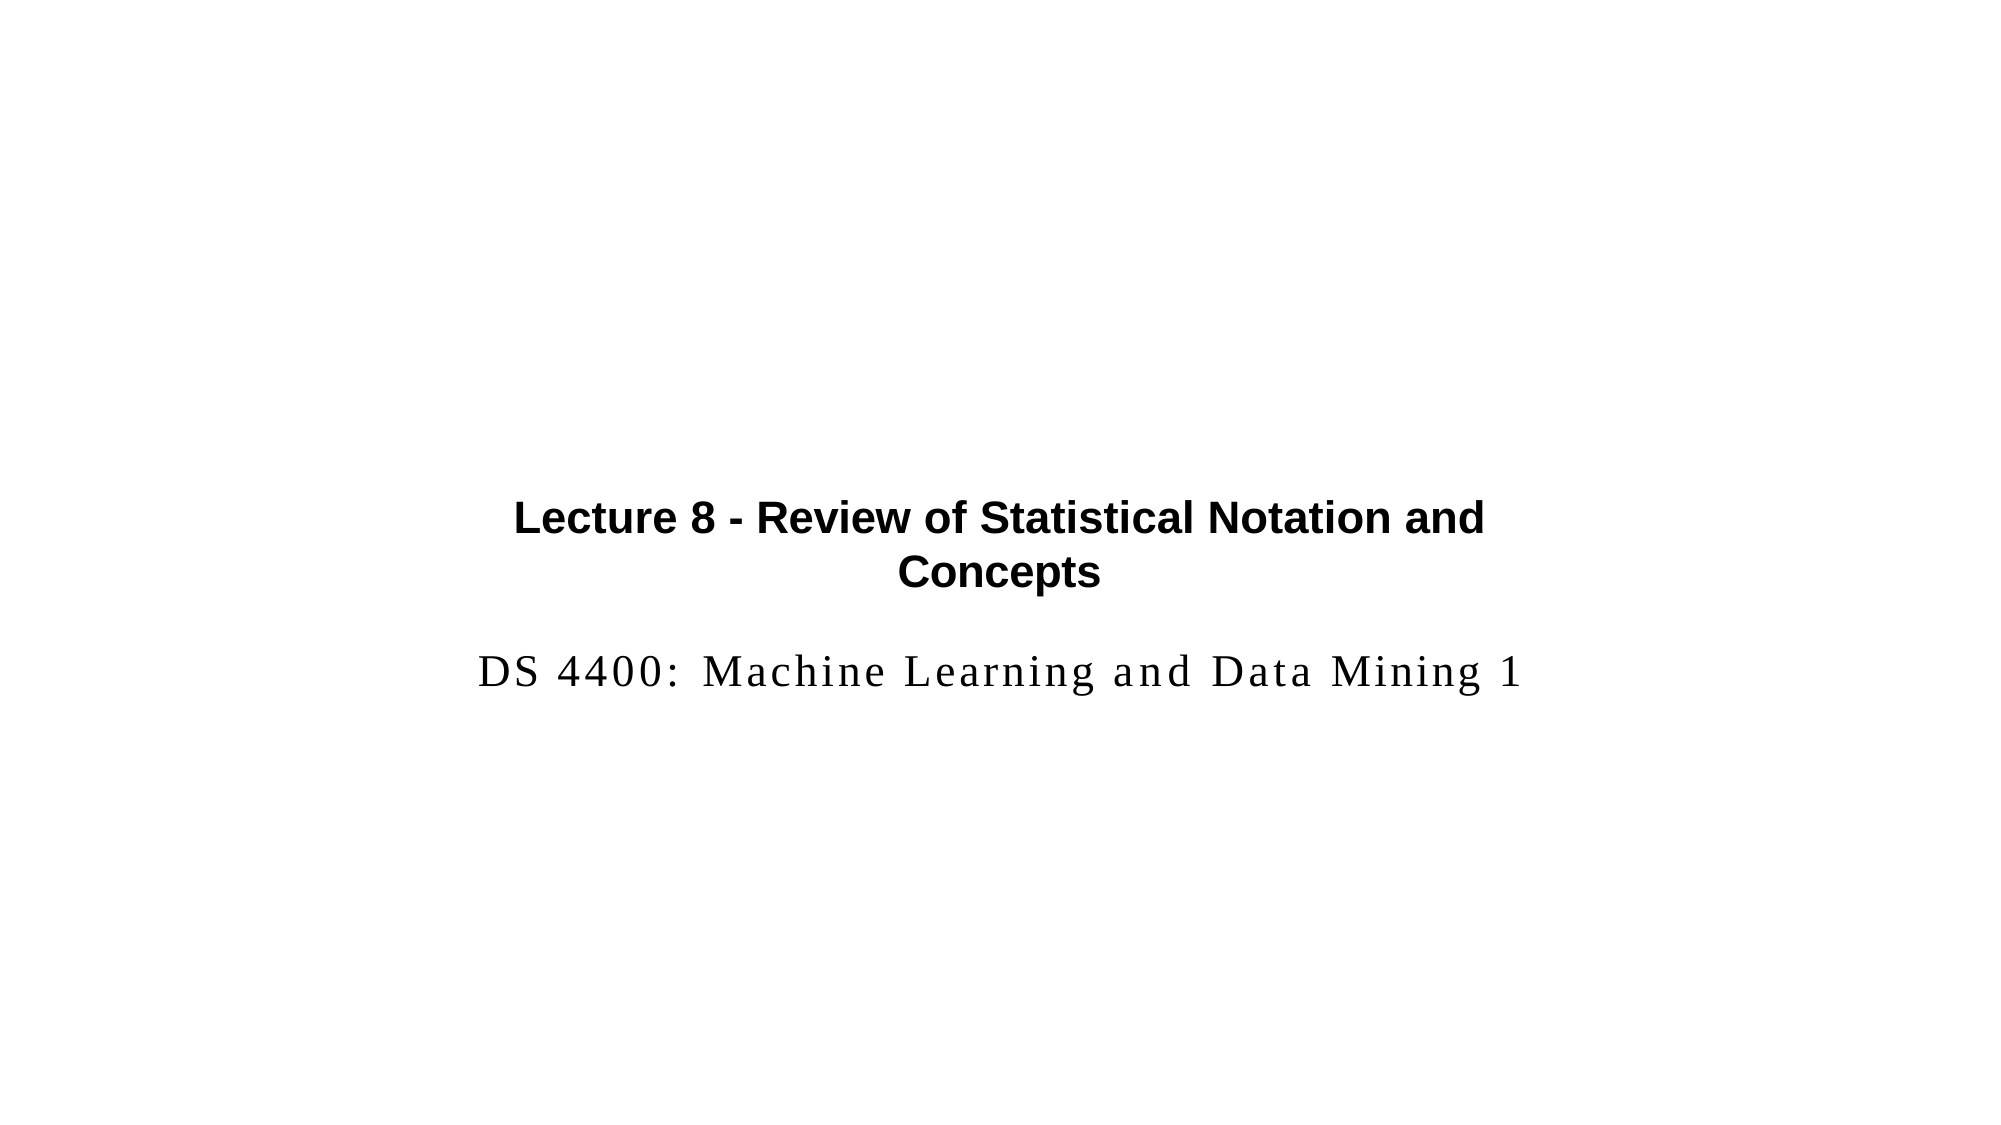

Lecture 8 - Review of Statistical Notation and Concepts
DS 4400: Machine Learning and Data Mining 1